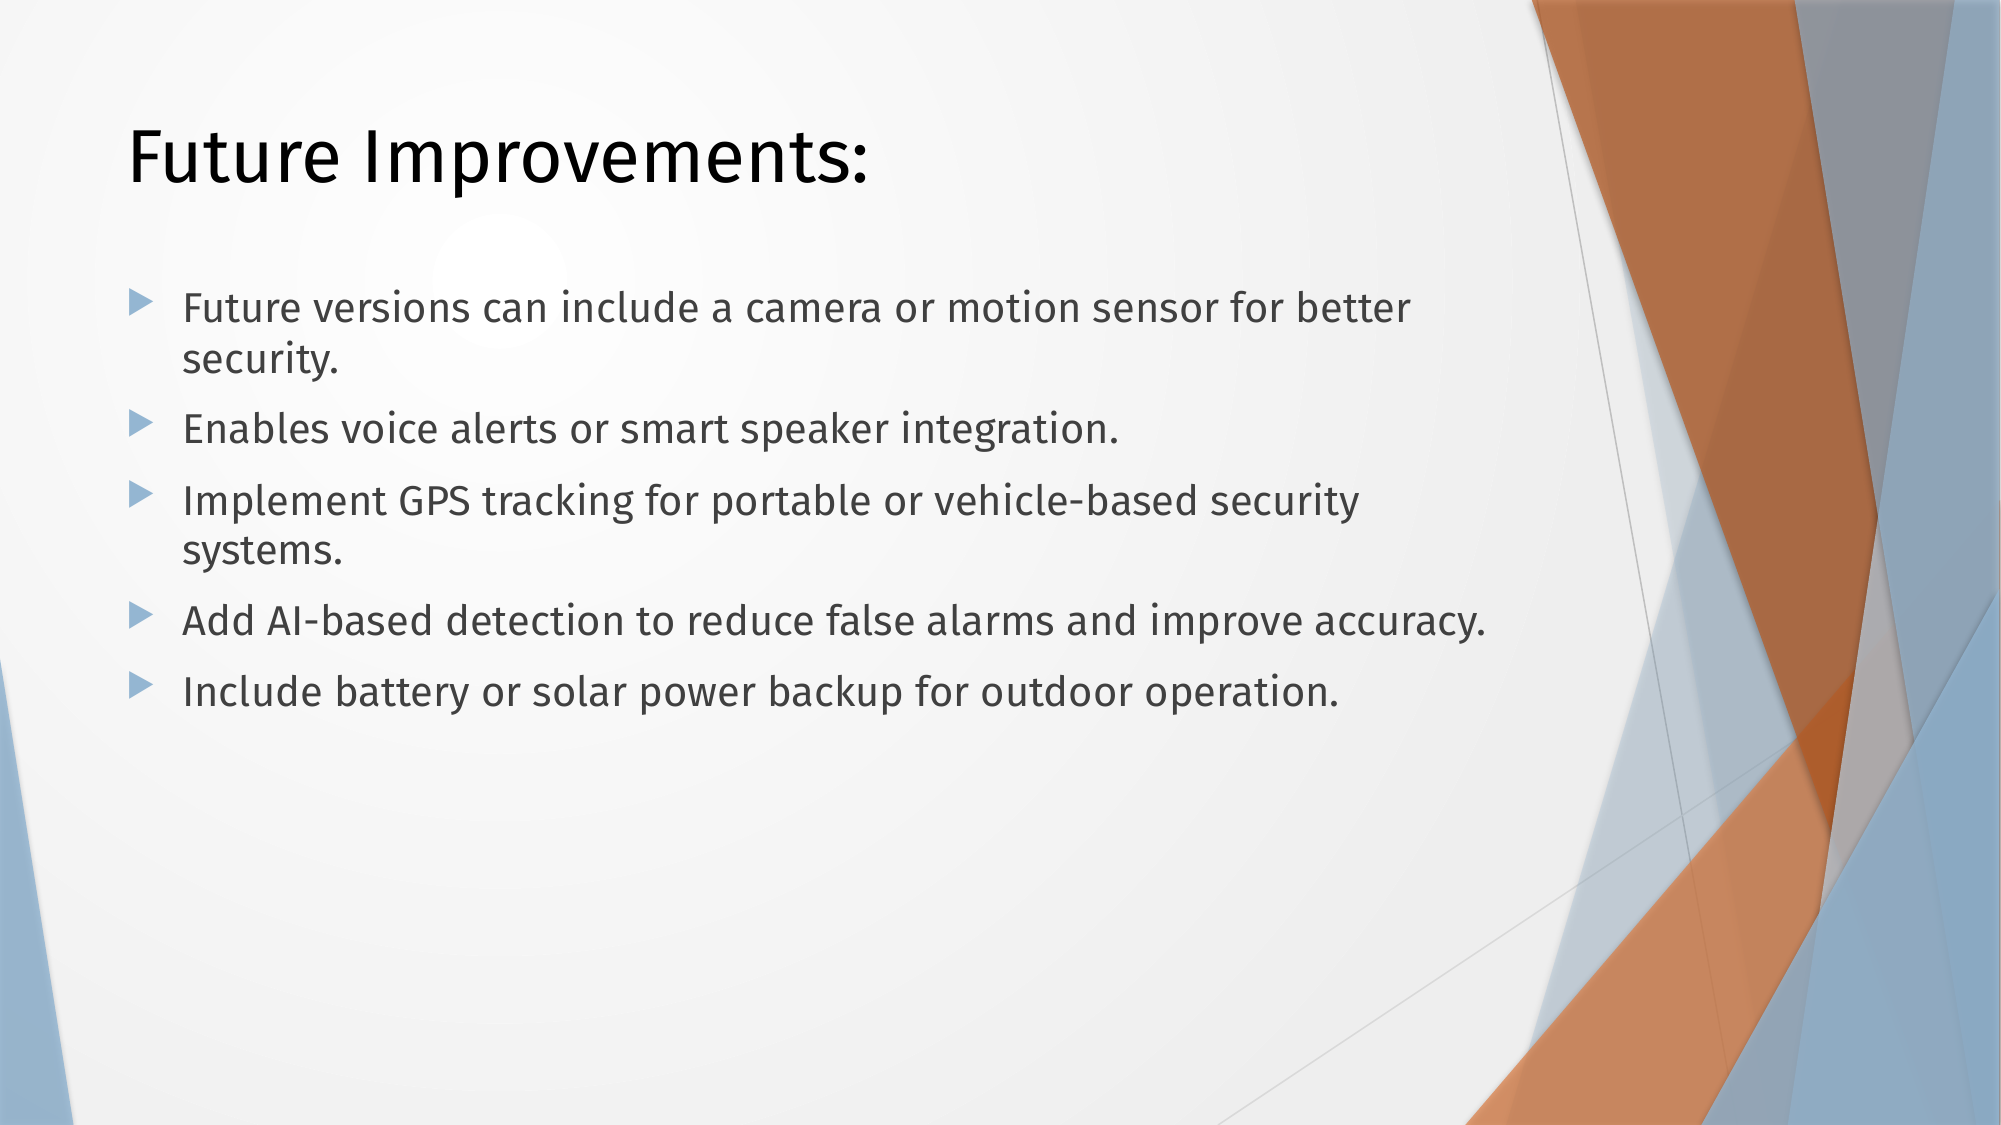

# Future Improvements:
Future versions can include a camera or motion sensor for better security.
Enables voice alerts or smart speaker integration.
Implement GPS tracking for portable or vehicle-based security systems.
Add AI-based detection to reduce false alarms and improve accuracy.
Include battery or solar power backup for outdoor operation.